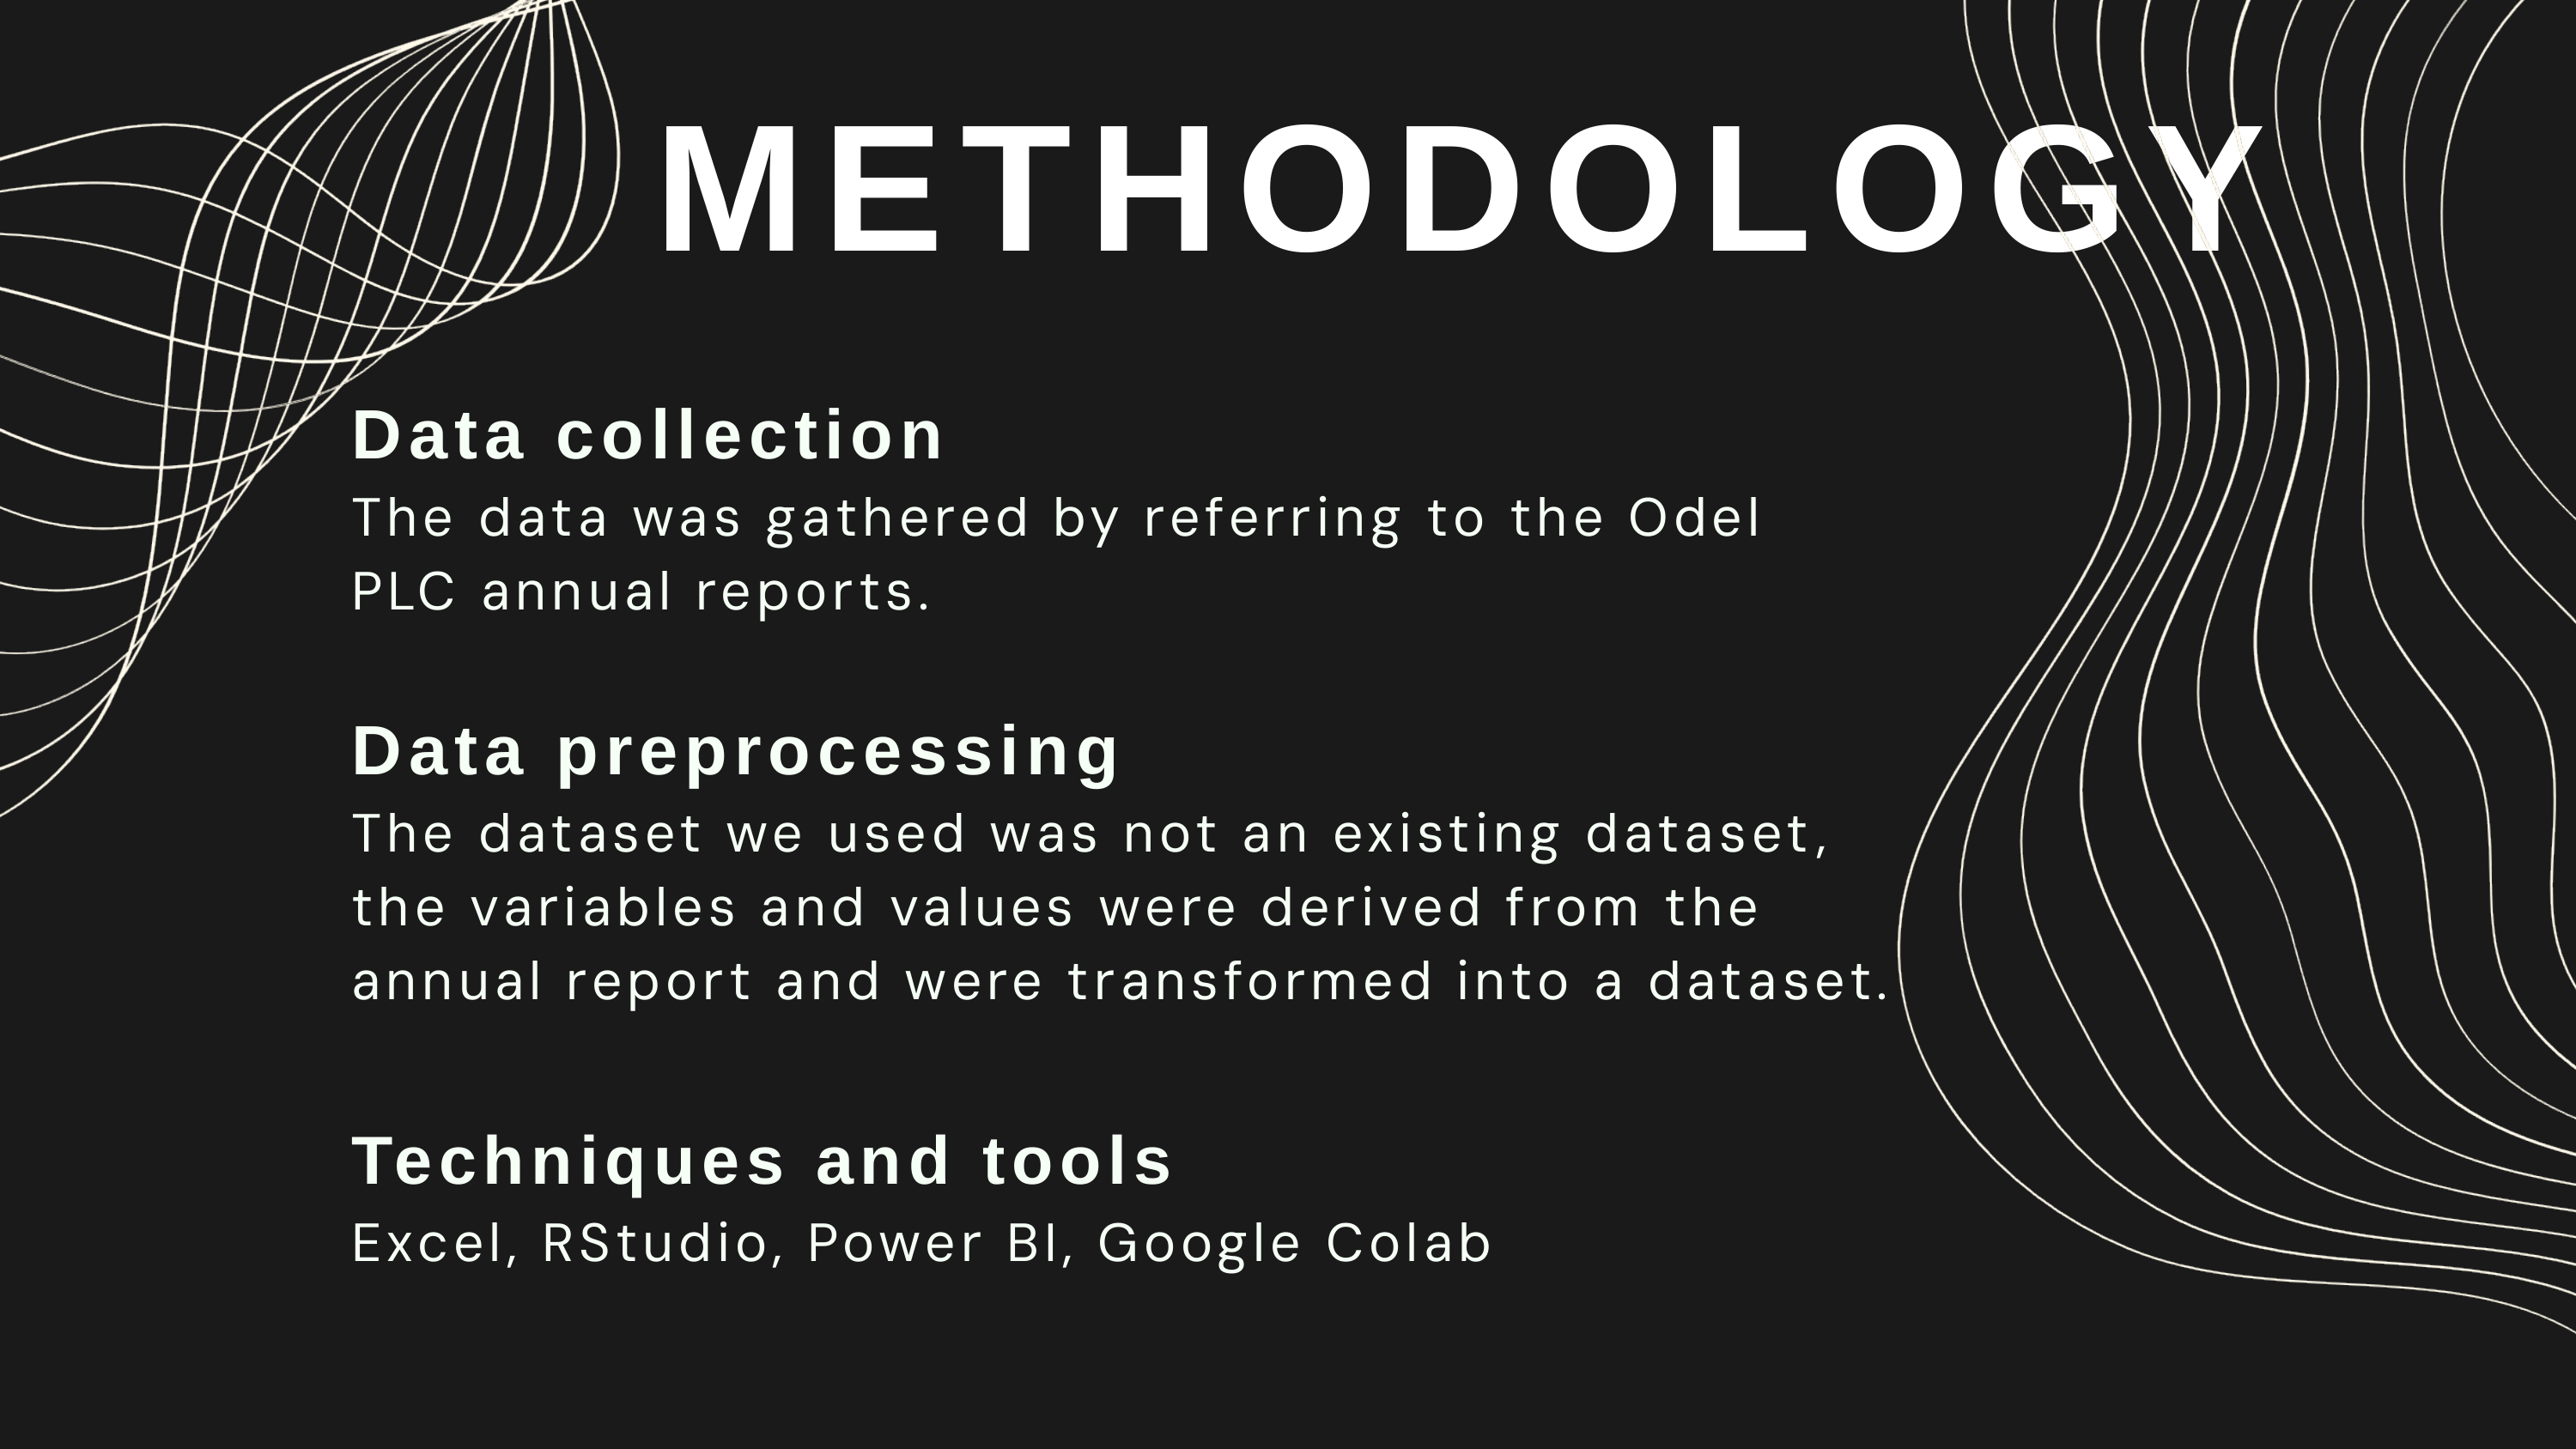

METHODOLOGY
Data collection
The data was gathered by referring to the Odel PLC annual reports.

Data preprocessing
The dataset we used was not an existing dataset, the variables and values were derived from the annual report and were transformed into a dataset.

Techniques and tools
Excel, RStudio, Power BI, Google Colab